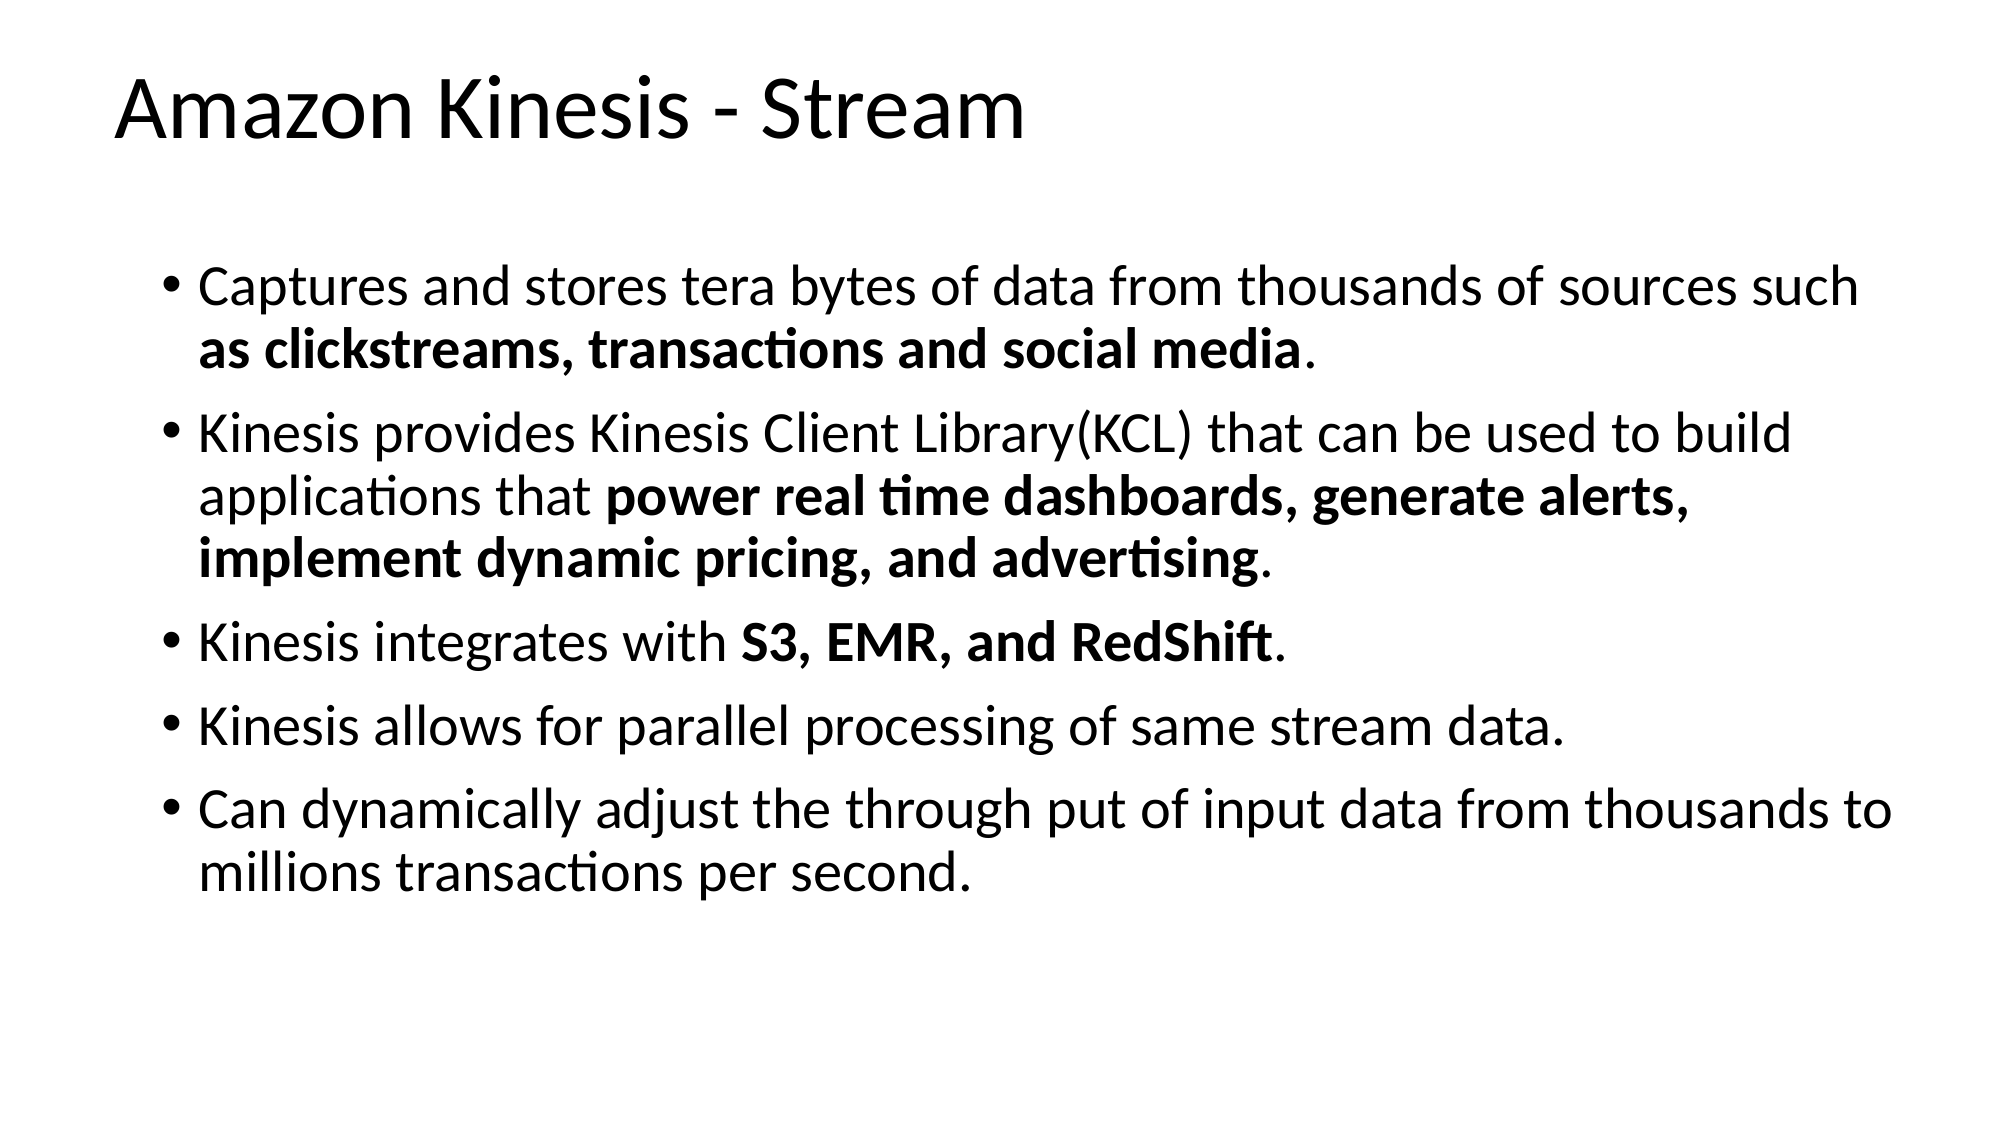

# Amazon Kinesis - Stream
Captures and stores tera bytes of data from thousands of sources such as clickstreams, transactions and social media.
Kinesis provides Kinesis Client Library(KCL) that can be used to build applications that power real time dashboards, generate alerts, implement dynamic pricing, and advertising.
Kinesis integrates with S3, EMR, and RedShift.
Kinesis allows for parallel processing of same stream data.
Can dynamically adjust the through put of input data from thousands to millions transactions per second.